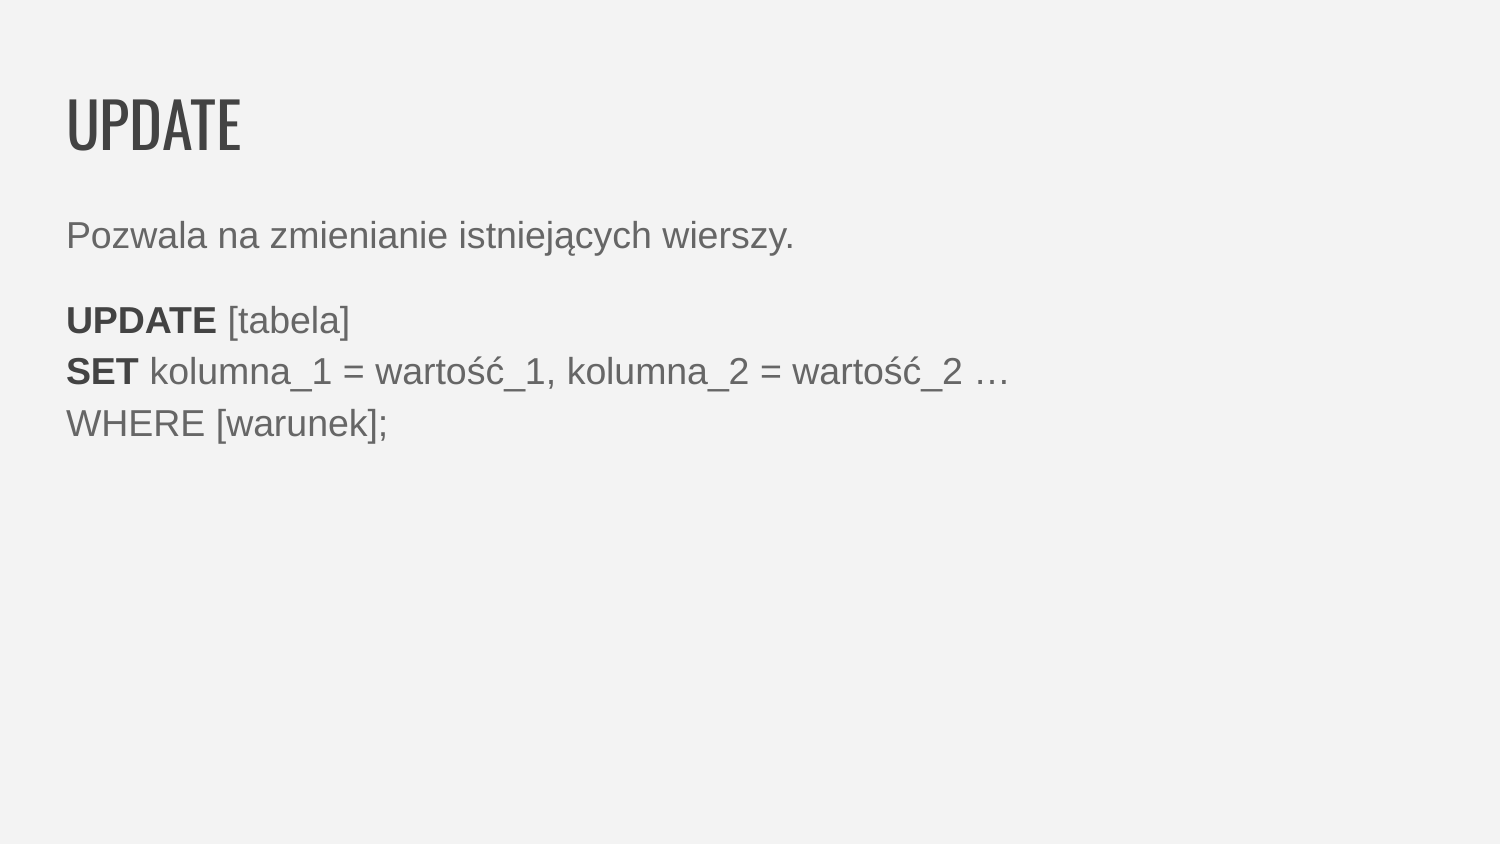

# UPDATE
Pozwala na zmienianie istniejących wierszy.
UPDATE [tabela]
SET kolumna_1 = wartość_1, kolumna_2 = wartość_2 …
WHERE [warunek];